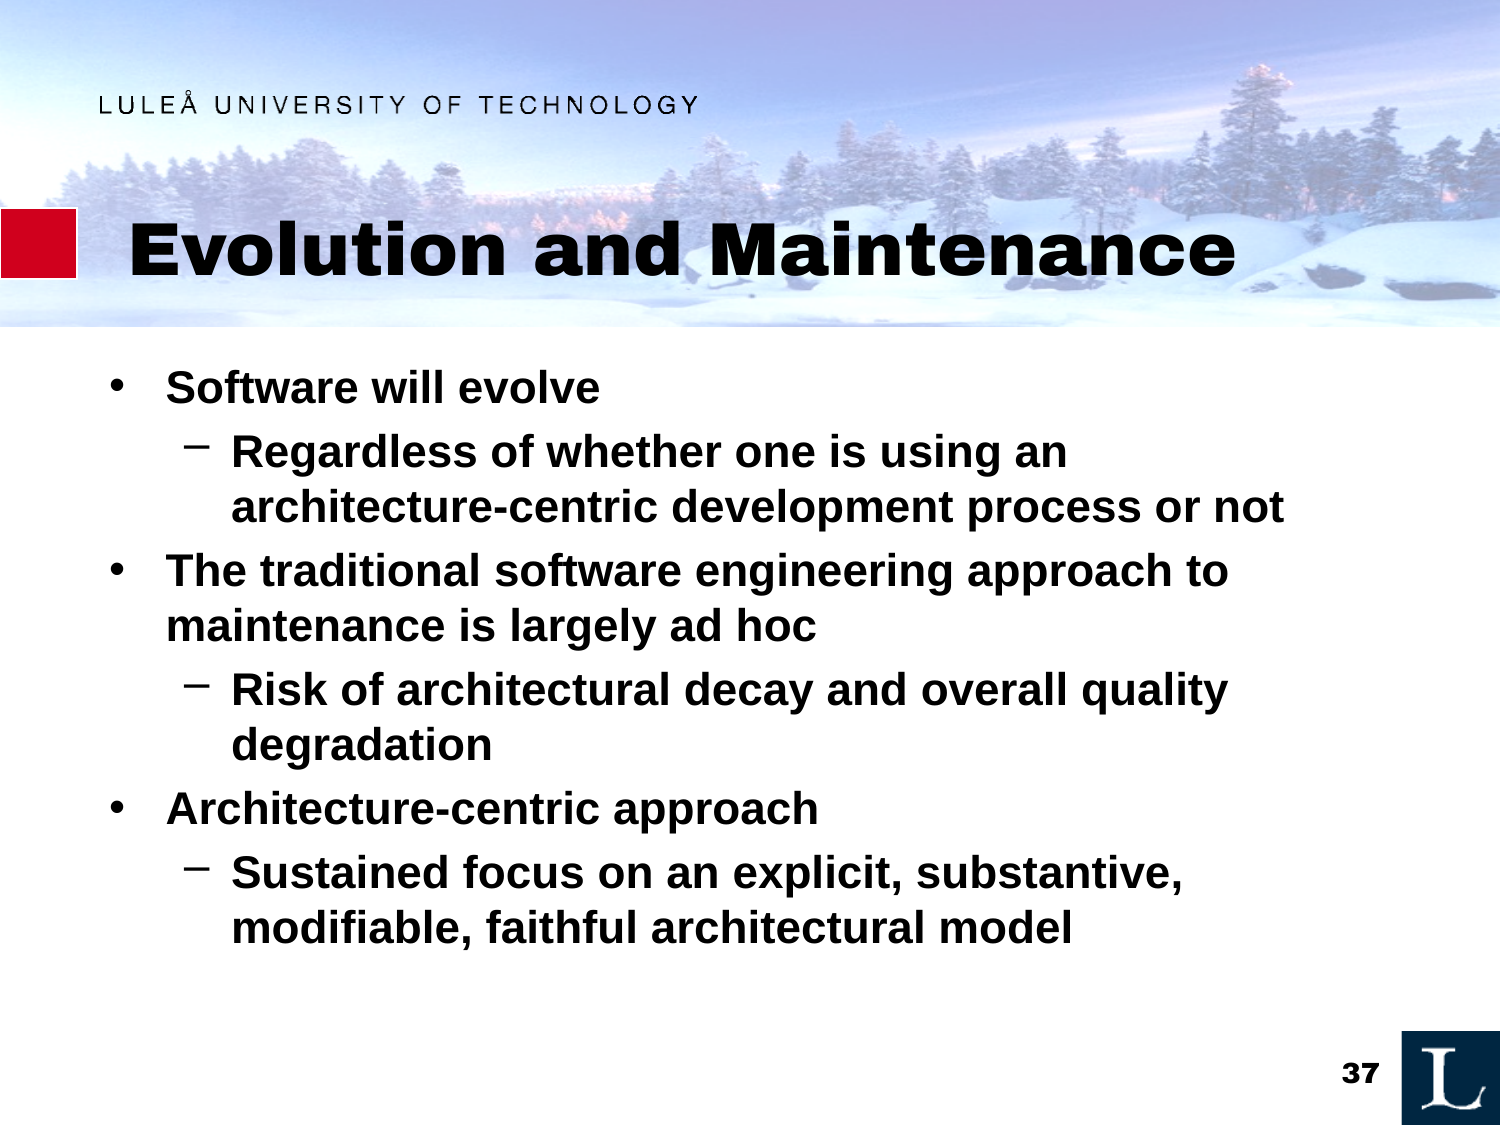

# Evolution and Maintenance
Software will evolve
Regardless of whether one is using an
architecture-centric development process or not
The traditional software engineering approach to maintenance is largely ad hoc
Risk of architectural decay and overall quality degradation
Architecture-centric approach
Sustained focus on an explicit, substantive, modifiable, faithful architectural model
37